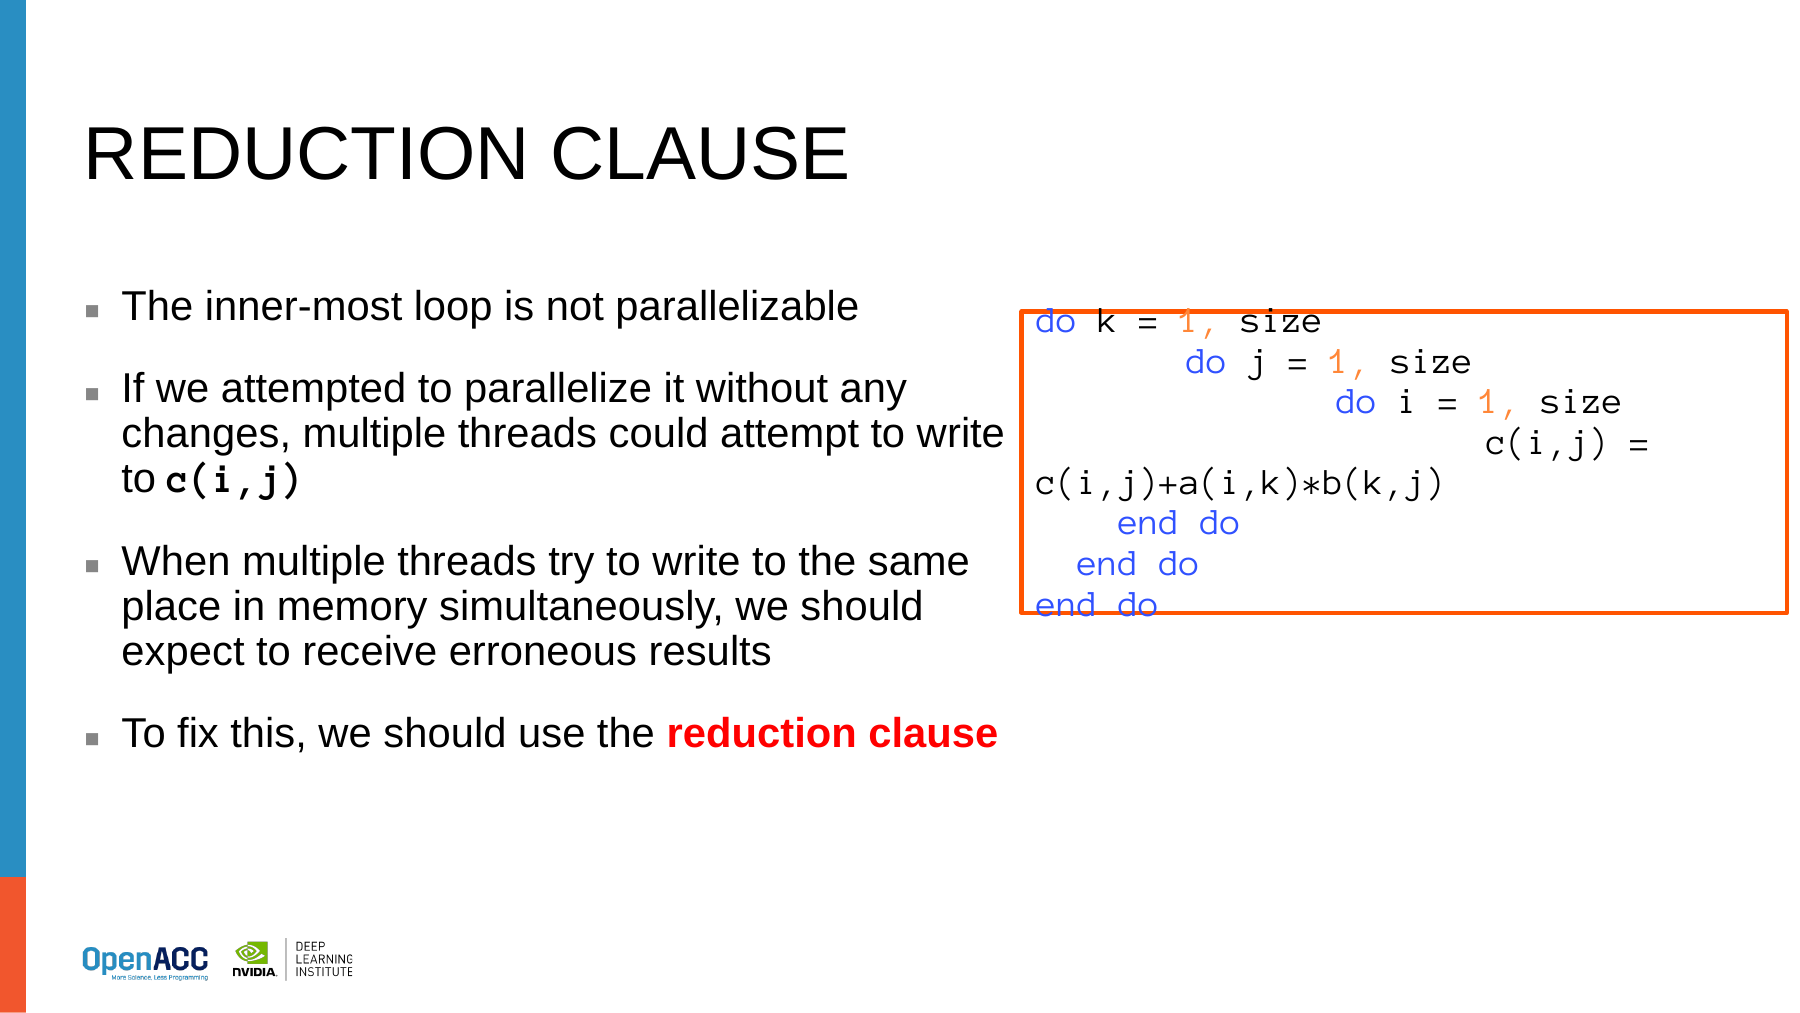

# REDUCTION CLAUSE
The inner-most loop is not parallelizable
If we attempted to parallelize it without any changes, multiple threads could attempt to write to c(i,j)
When multiple threads try to write to the same place in memory simultaneously, we should expect to receive erroneous results
To fix this, we should use the reduction clause
do k = 1, size
	do j = 1, size
		do i = 1, size
			c(i,j) = c(i,j)+a(i,k)*b(k,j)
    end do
  end do
end do